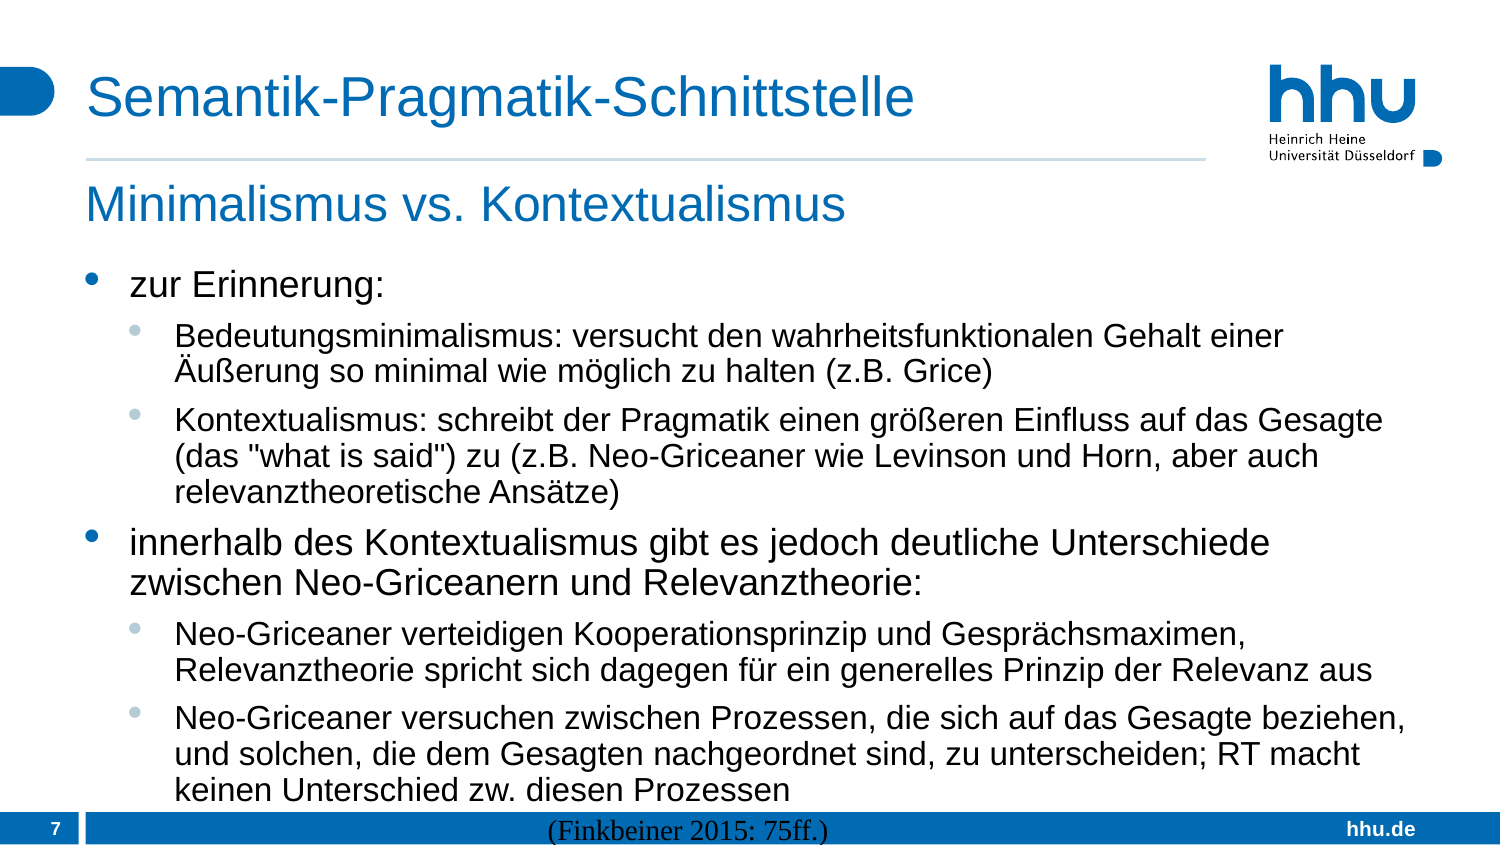

# Semantik-Pragmatik-Schnittstelle
Minimalismus vs. Kontextualismus
zur Erinnerung:
Bedeutungsminimalismus: versucht den wahrheitsfunktionalen Gehalt einer Äußerung so minimal wie möglich zu halten (z.B. Grice)
Kontextualismus: schreibt der Pragmatik einen größeren Einfluss auf das Gesagte (das "what is said") zu (z.B. Neo-Griceaner wie Levinson und Horn, aber auch relevanztheoretische Ansätze)
innerhalb des Kontextualismus gibt es jedoch deutliche Unterschiede zwischen Neo-Griceanern und Relevanztheorie:
Neo-Griceaner verteidigen Kooperationsprinzip und Gesprächsmaximen, Relevanztheorie spricht sich dagegen für ein generelles Prinzip der Relevanz aus
Neo-Griceaner versuchen zwischen Prozessen, die sich auf das Gesagte beziehen, und solchen, die dem Gesagten nachgeordnet sind, zu unterscheiden; RT macht keinen Unterschied zw. diesen Prozessen
7
(Finkbeiner 2015: 75ff.)